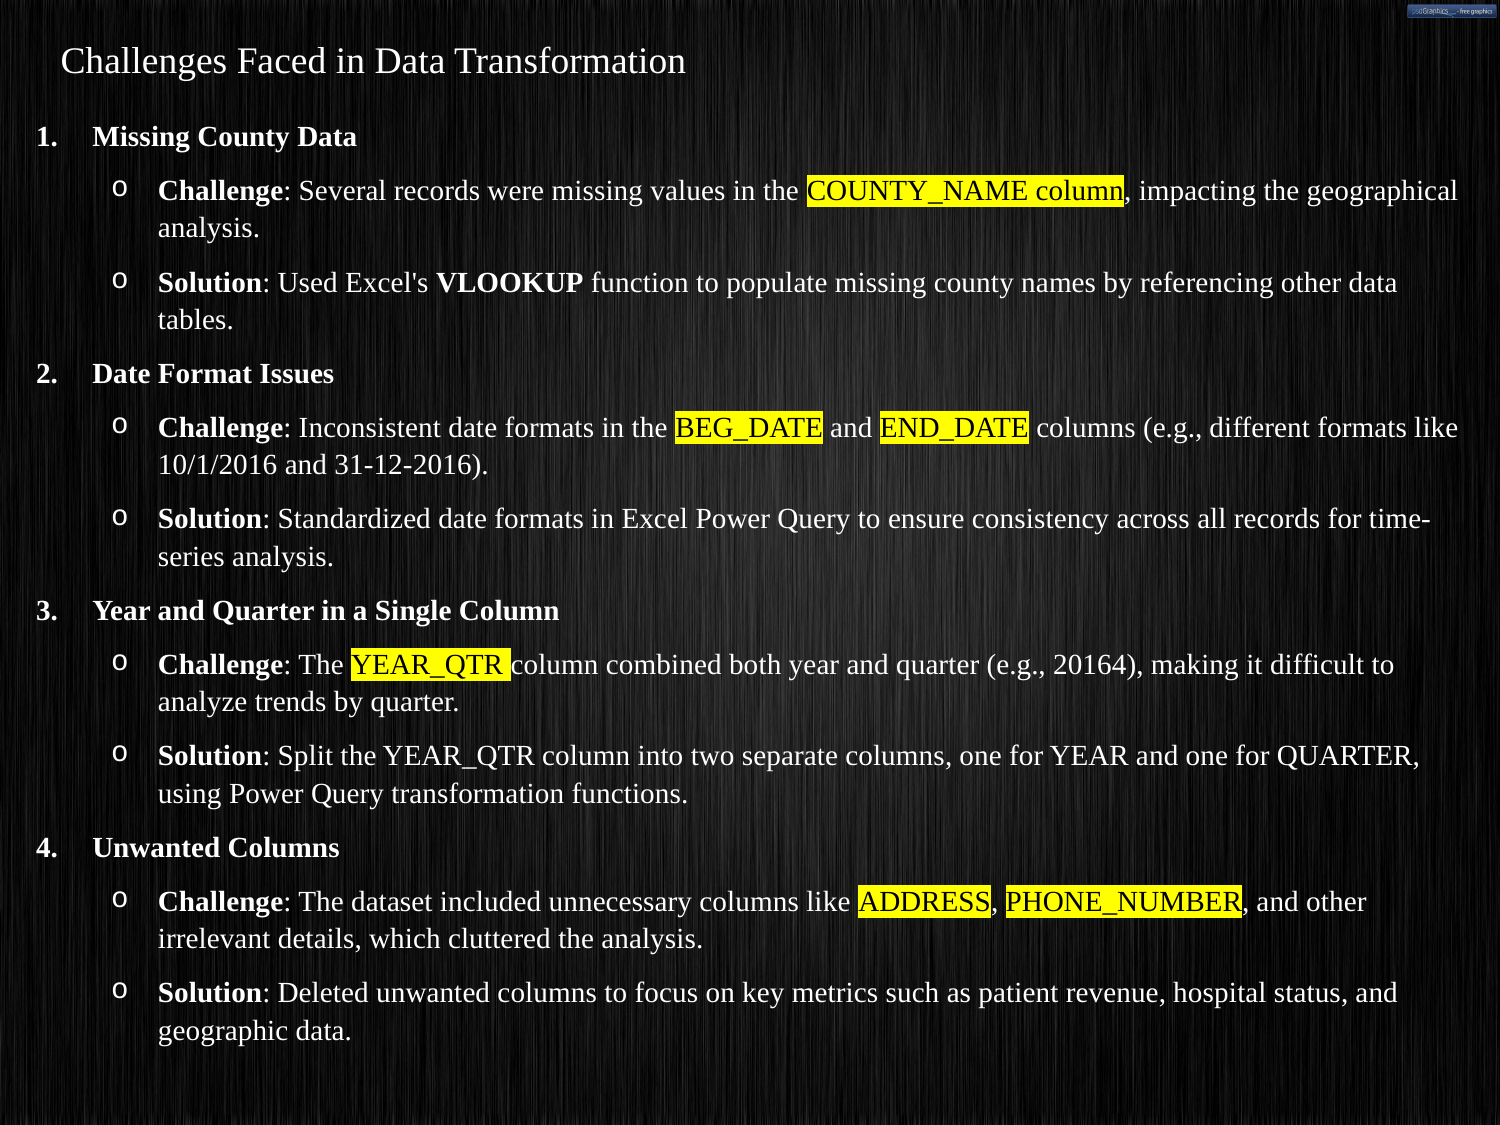

Challenges Faced in Data Transformation
Missing County Data
Challenge: Several records were missing values in the COUNTY_NAME column, impacting the geographical analysis.
Solution: Used Excel's VLOOKUP function to populate missing county names by referencing other data tables.
Date Format Issues
Challenge: Inconsistent date formats in the BEG_DATE and END_DATE columns (e.g., different formats like 10/1/2016 and 31-12-2016).
Solution: Standardized date formats in Excel Power Query to ensure consistency across all records for time-series analysis.
Year and Quarter in a Single Column
Challenge: The YEAR_QTR column combined both year and quarter (e.g., 20164), making it difficult to analyze trends by quarter.
Solution: Split the YEAR_QTR column into two separate columns, one for YEAR and one for QUARTER, using Power Query transformation functions.
Unwanted Columns
Challenge: The dataset included unnecessary columns like ADDRESS, PHONE_NUMBER, and other irrelevant details, which cluttered the analysis.
Solution: Deleted unwanted columns to focus on key metrics such as patient revenue, hospital status, and geographic data.